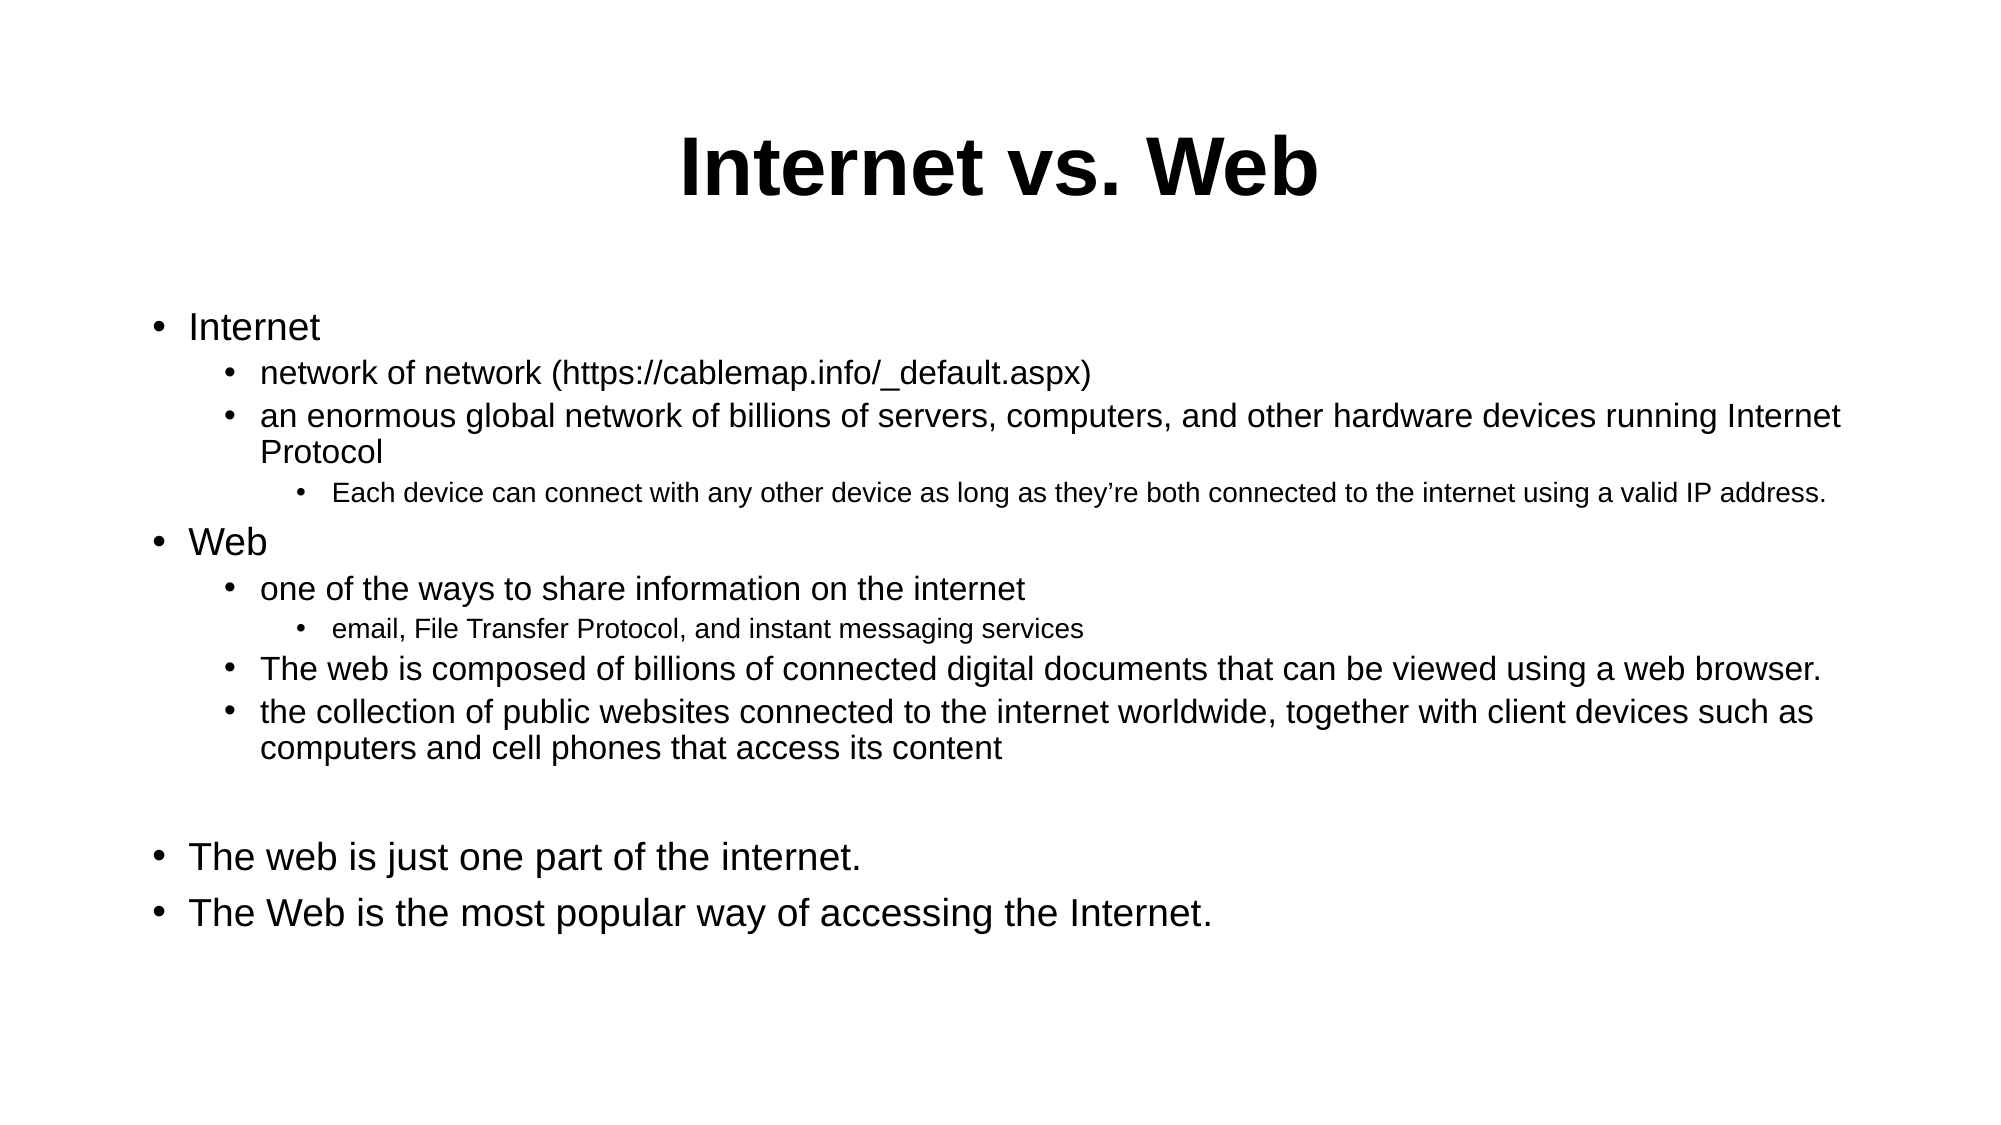

# Internet vs. Web
Internet
network of network (https://cablemap.info/_default.aspx)
an enormous global network of billions of servers, computers, and other hardware devices running Internet Protocol
Each device can connect with any other device as long as they’re both connected to the internet using a valid IP address.
Web
one of the ways to share information on the internet
email, File Transfer Protocol, and instant messaging services
The web is composed of billions of connected digital documents that can be viewed using a web browser.
the collection of public websites connected to the internet worldwide, together with client devices such as computers and cell phones that access its content

The web is just one part of the internet.
The Web is the most popular way of accessing the Internet.